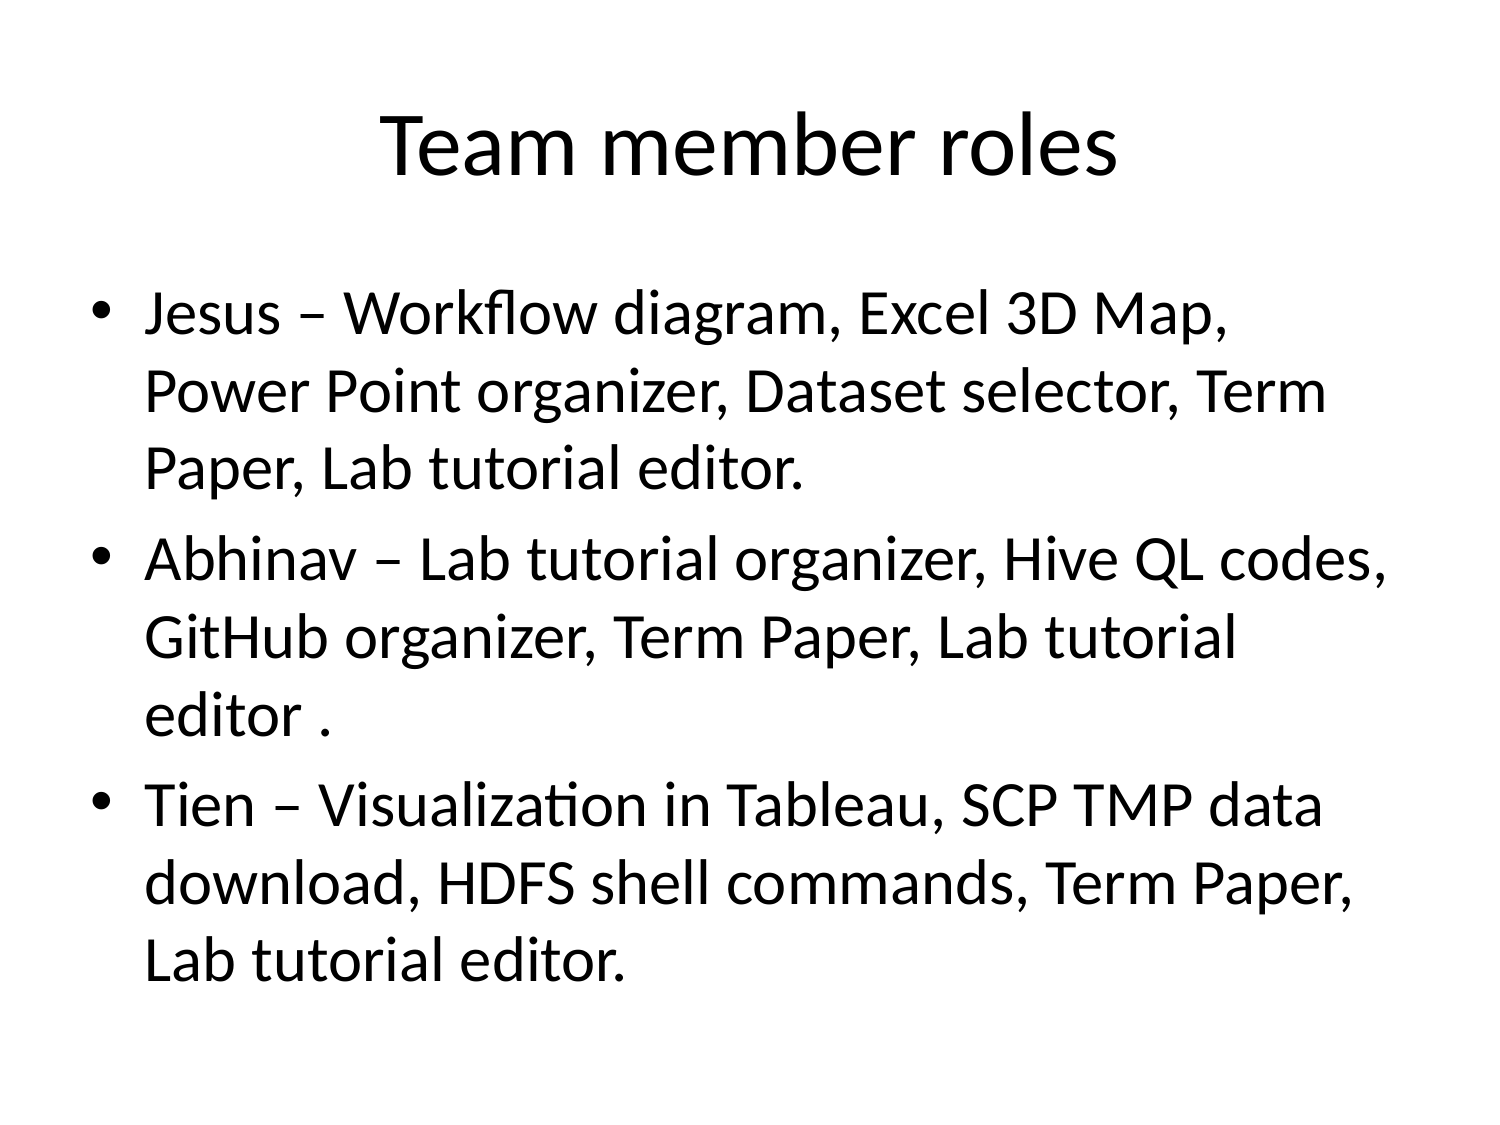

# Team member roles
Jesus – Workflow diagram, Excel 3D Map, Power Point organizer, Dataset selector, Term Paper, Lab tutorial editor.
Abhinav – Lab tutorial organizer, Hive QL codes, GitHub organizer, Term Paper, Lab tutorial editor .
Tien – Visualization in Tableau, SCP TMP data download, HDFS shell commands, Term Paper, Lab tutorial editor.